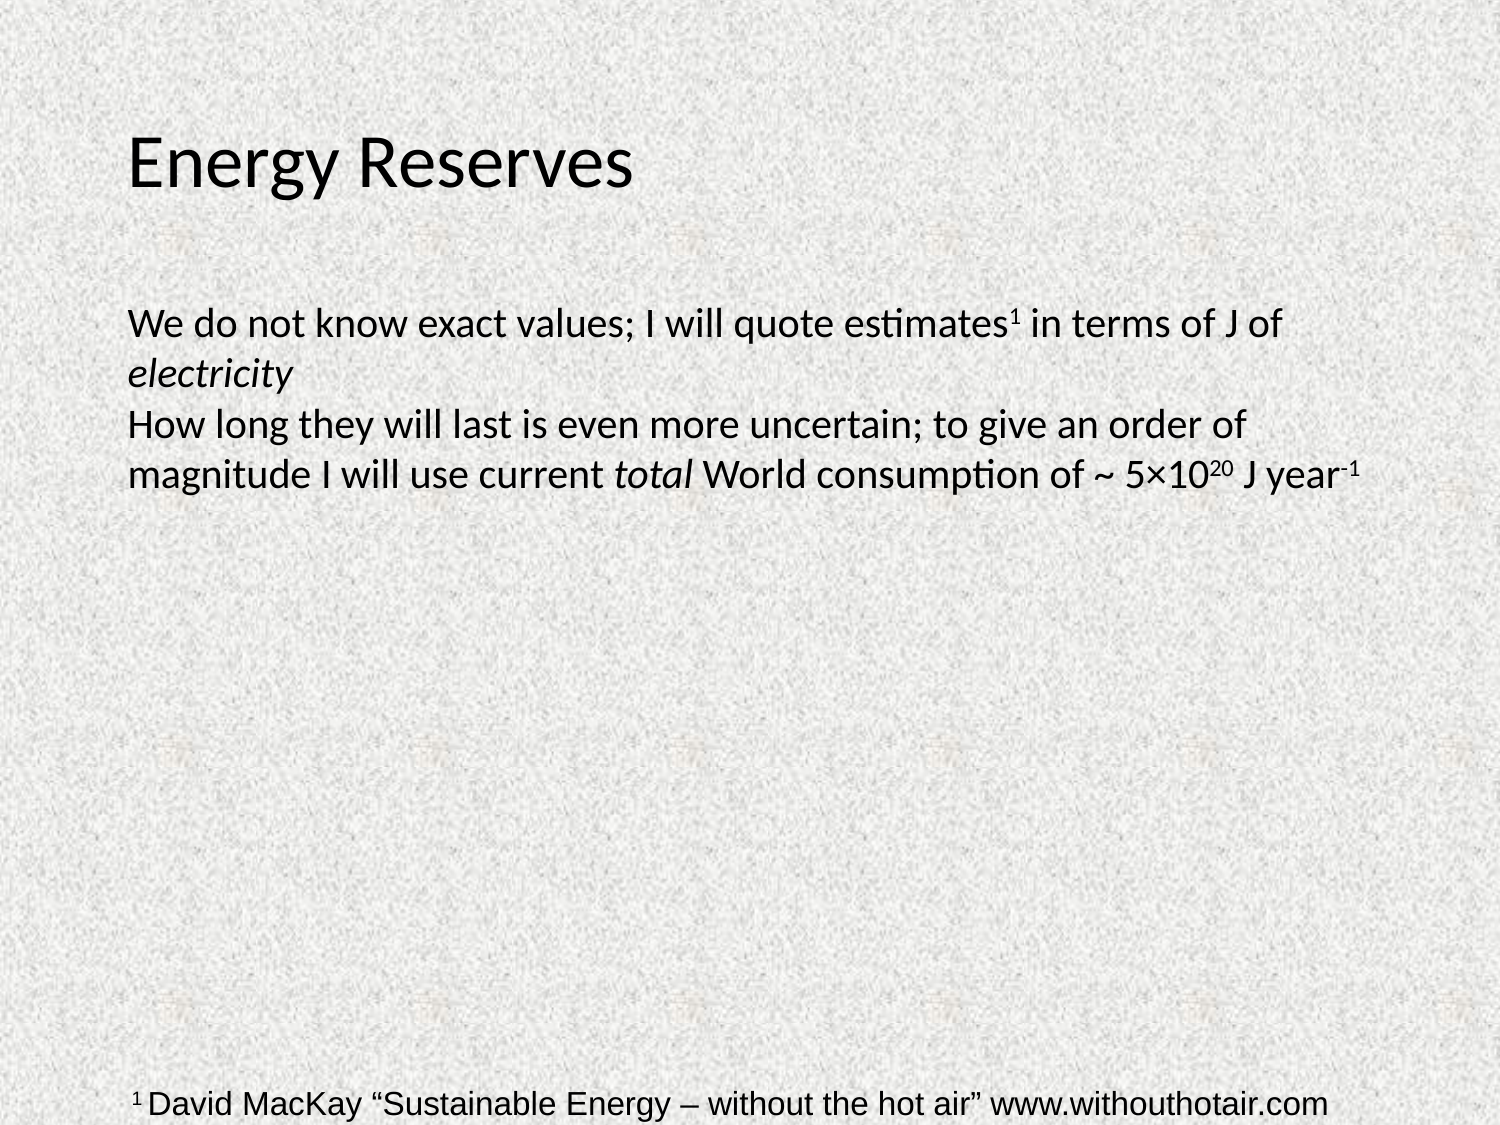

# Energy Reserves We do not know exact values; I will quote estimates1 in terms of J of electricity How long they will last is even more uncertain; to give an order of magnitude I will use current total World consumption of ~ 5×1020 J year-1
1 David MacKay “Sustainable Energy – without the hot air” www.withouthotair.com